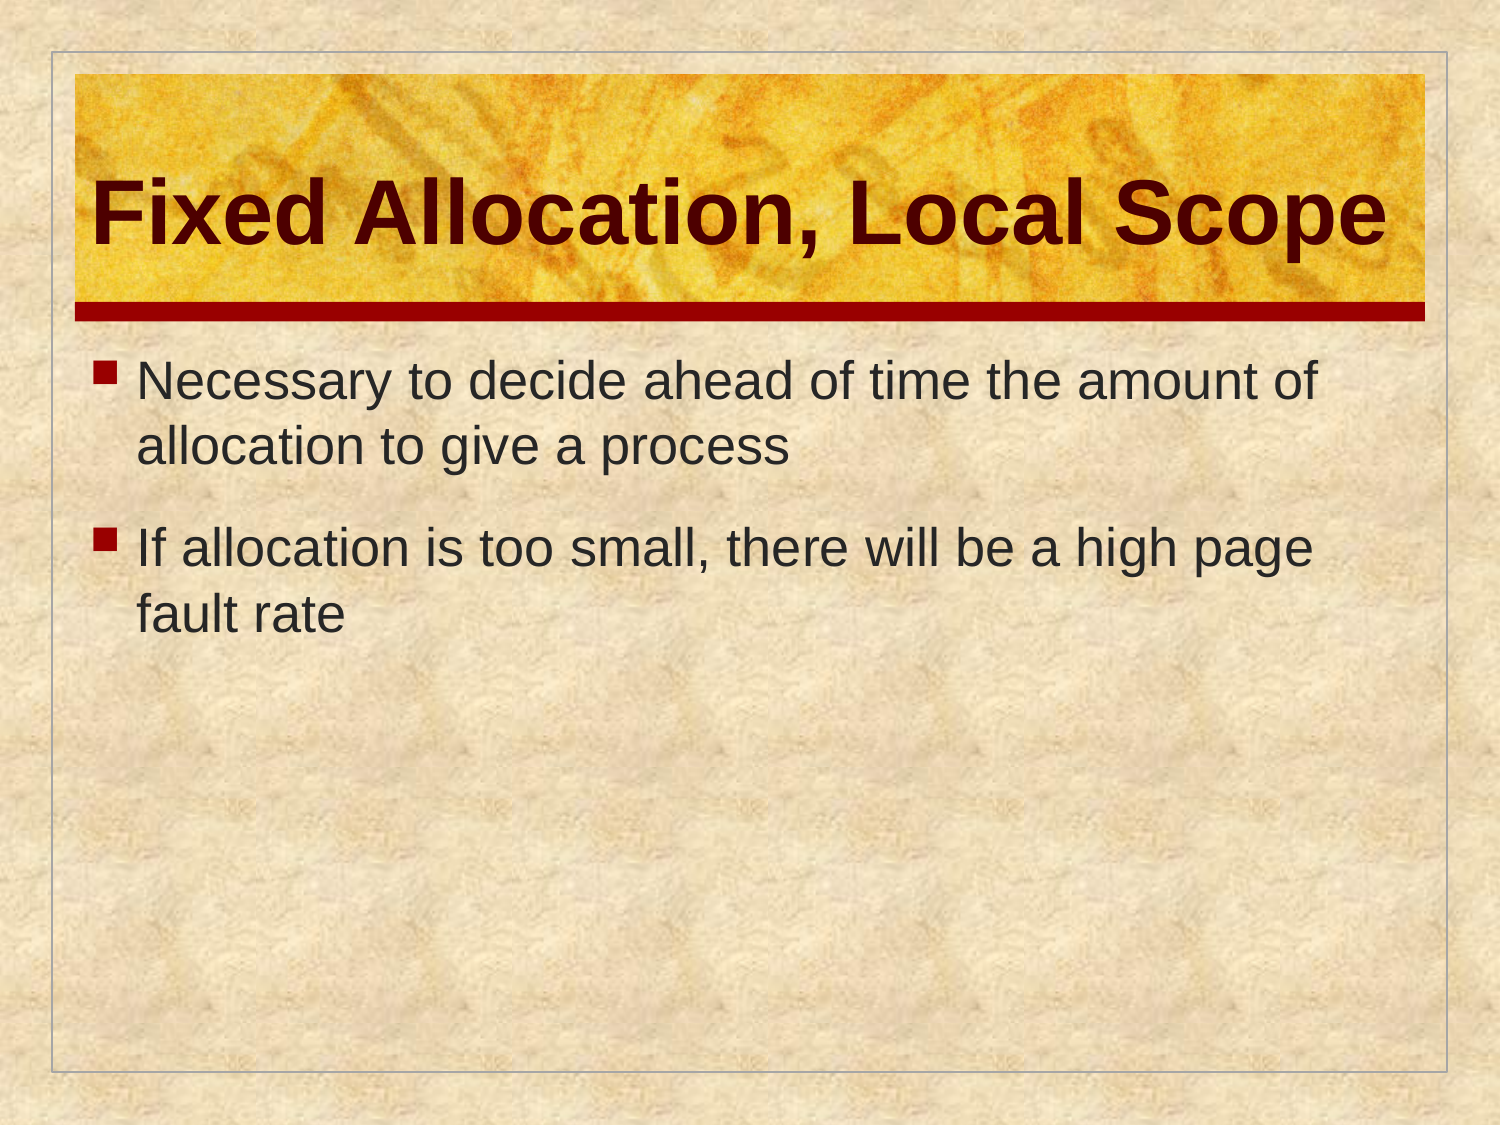

# Fixed Allocation, Local Scope
Necessary to decide ahead of time the amount of allocation to give a process
If allocation is too small, there will be a high page fault rate